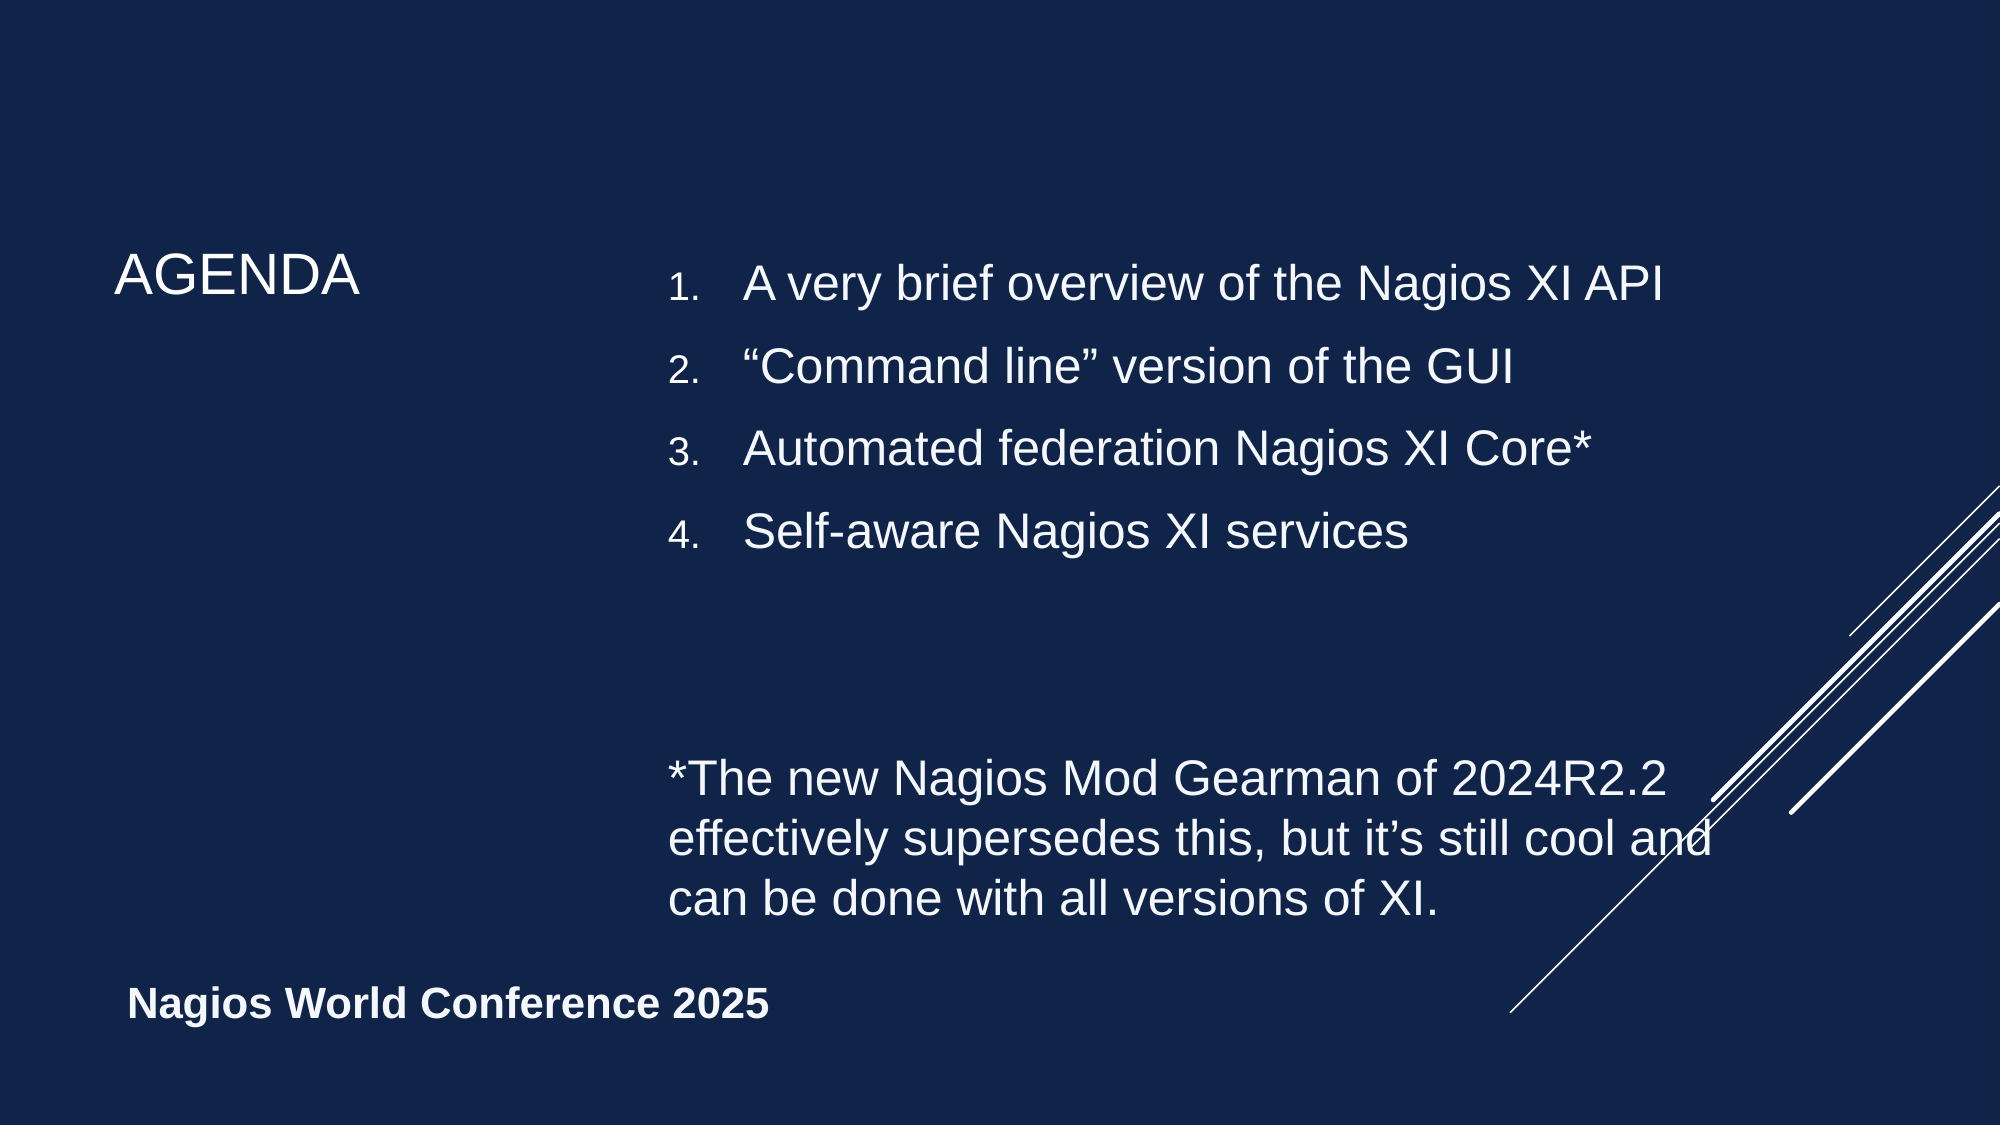

# Agenda
A very brief overview of the Nagios XI API
“Command line” version of the GUI
Automated federation Nagios XI Core*
Self-aware Nagios XI services

*The new Nagios Mod Gearman of 2024R2.2 effectively supersedes this, but it’s still cool and can be done with all versions of XI.
Nagios World Conference 2025